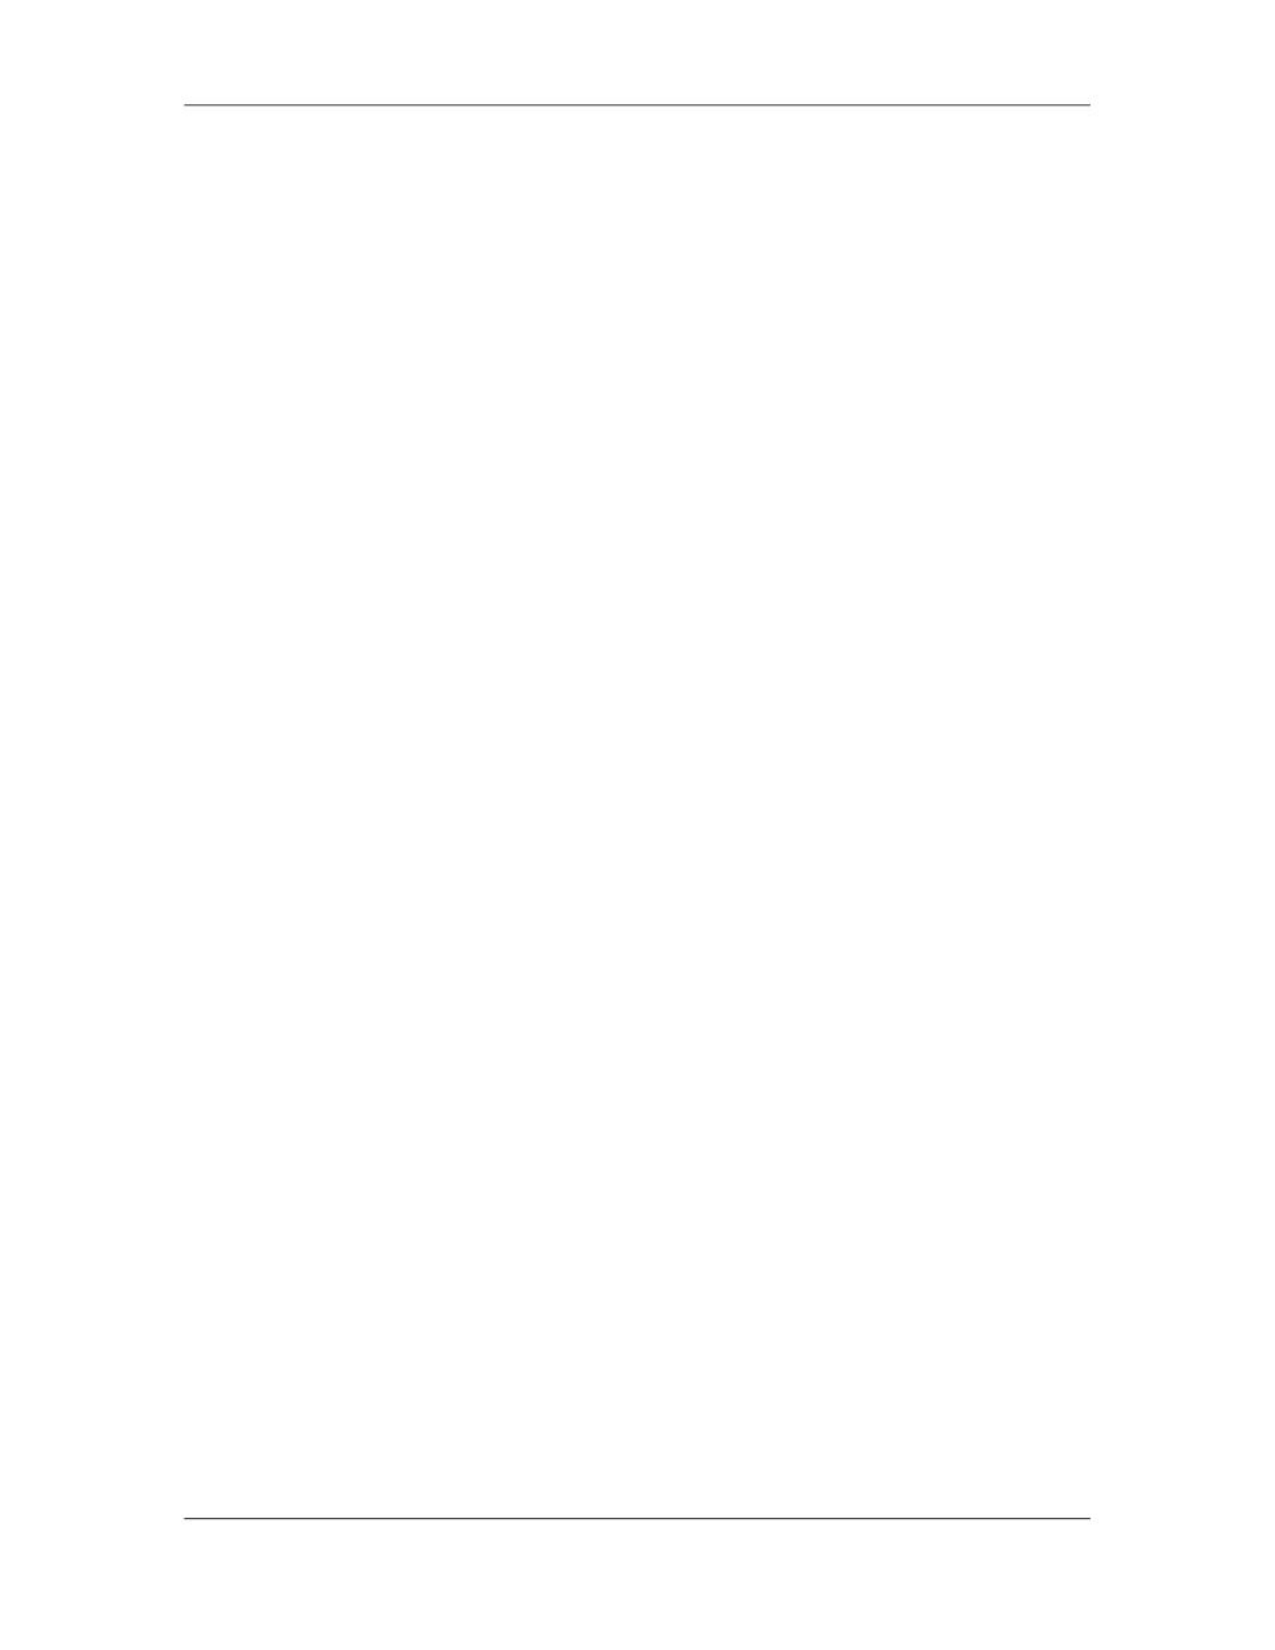

Software Project Management (CS615)

																																																																																																									•										Unproductive work environment: The work environment is a major factor

																																																																																																																								that affects the productivity of the development team. For example, a noisy or
																																																																																																																								cramped workspace decreases the motivation levels of the employees.

																																																																																																																								Similarly, unfriendly organizational policies also lower the motivation of the
																																																																																																																								team members. As the project manager, you need to ensure that the team is

																																																																																																																								protected from harmful external make the workspace friendly to work in.

																																																																																																									•										Inefficient project management style: the project manager needs to lead by
																																																																																																																								example. The team members absorb the work culture, work ethic, and attitude

																																																																																																																								of the project manager and implement it in their work style. If you display a
																																																																																																																								lack of leadership qualities and weak ideals, the motivation levels decrease

																																																																																																																								across software team.

																																																																																																									•										Lack of stakeholder interest: For a software project to be a success, each

																																																																																																																								stakeholder needs to take an active interest in the progress of the project. Al1
																																																																																																																								stakeholders, including the customer, the management, and the software

																																																																																																																								development team, need to commit to the success of the project. For example,
																																																																																																																								if the software development team is not committed to the project, then their

																																																																																																																								contribution may not be to the optimum level.

																																																																																																									•										Ineffective project sponsorship by management: Lack of commitment of the
																																																																																																																								senior management to a software project lowers the motivation level of the

																																																																																																																								team members. If the management commits to the progress of a software
																																																																																																																								project, and takes a keen interest in the progress, the confidence of the

																																																																																																																								software development team will increase.

																																																																																										⇒					Process- related Problems

																																																																																																									The process-related problems in a software project are:

																																																																																																									•										Unrealistic schedule: Assigning unrealistic deadlines for a software project is

																																																																																																																								a primary reason why software projects are delayed. Often, the marketing or

																																																																																																																								the management team commit a delivery date to the customer in the hope of

																																																																																																																								getting the project contract. However, these dates are not decided in

																																																																																																																								consultation with the development team. The rationale for assigning the

																																																																																																																								deadlines is unfounded. You need to ensure that the deadlines match the

																																																																																																																								ability of the software team to deliver the software product. As it is not always

																																																																																																																								possible to shift deadlines committed to the customer, you also need to plan

																																																																																																																								the resource allocation and project execution such that the deadlines are met.

																																																																																																									•										Insufficient identification: Unidentified, partially identified, and unplanned

																																																																																																																								risks pose a threat to the success of a software project. You need to intensively
																																																																																																																								identify risks and evolve a risk management plan such that the project is

																																																																																																																								completed successfully, on time.

																																																																																								                                                                                                                                 86

																																																																																																																																																																																						© Copyright Virtual University of Pakistan